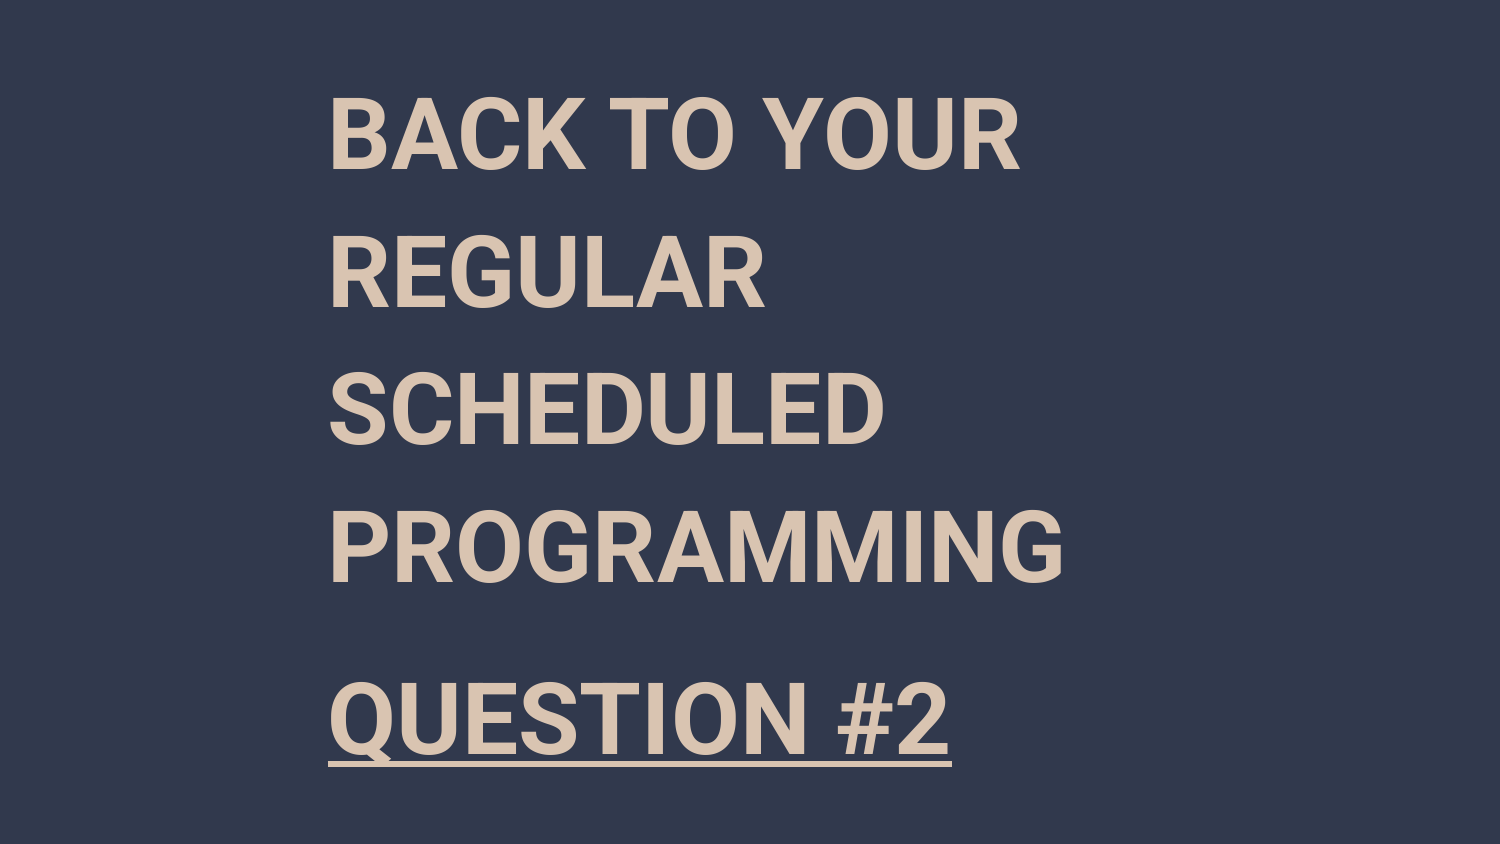

BACK TO YOUR REGULAR SCHEDULED PROGRAMMING
QUESTION #2